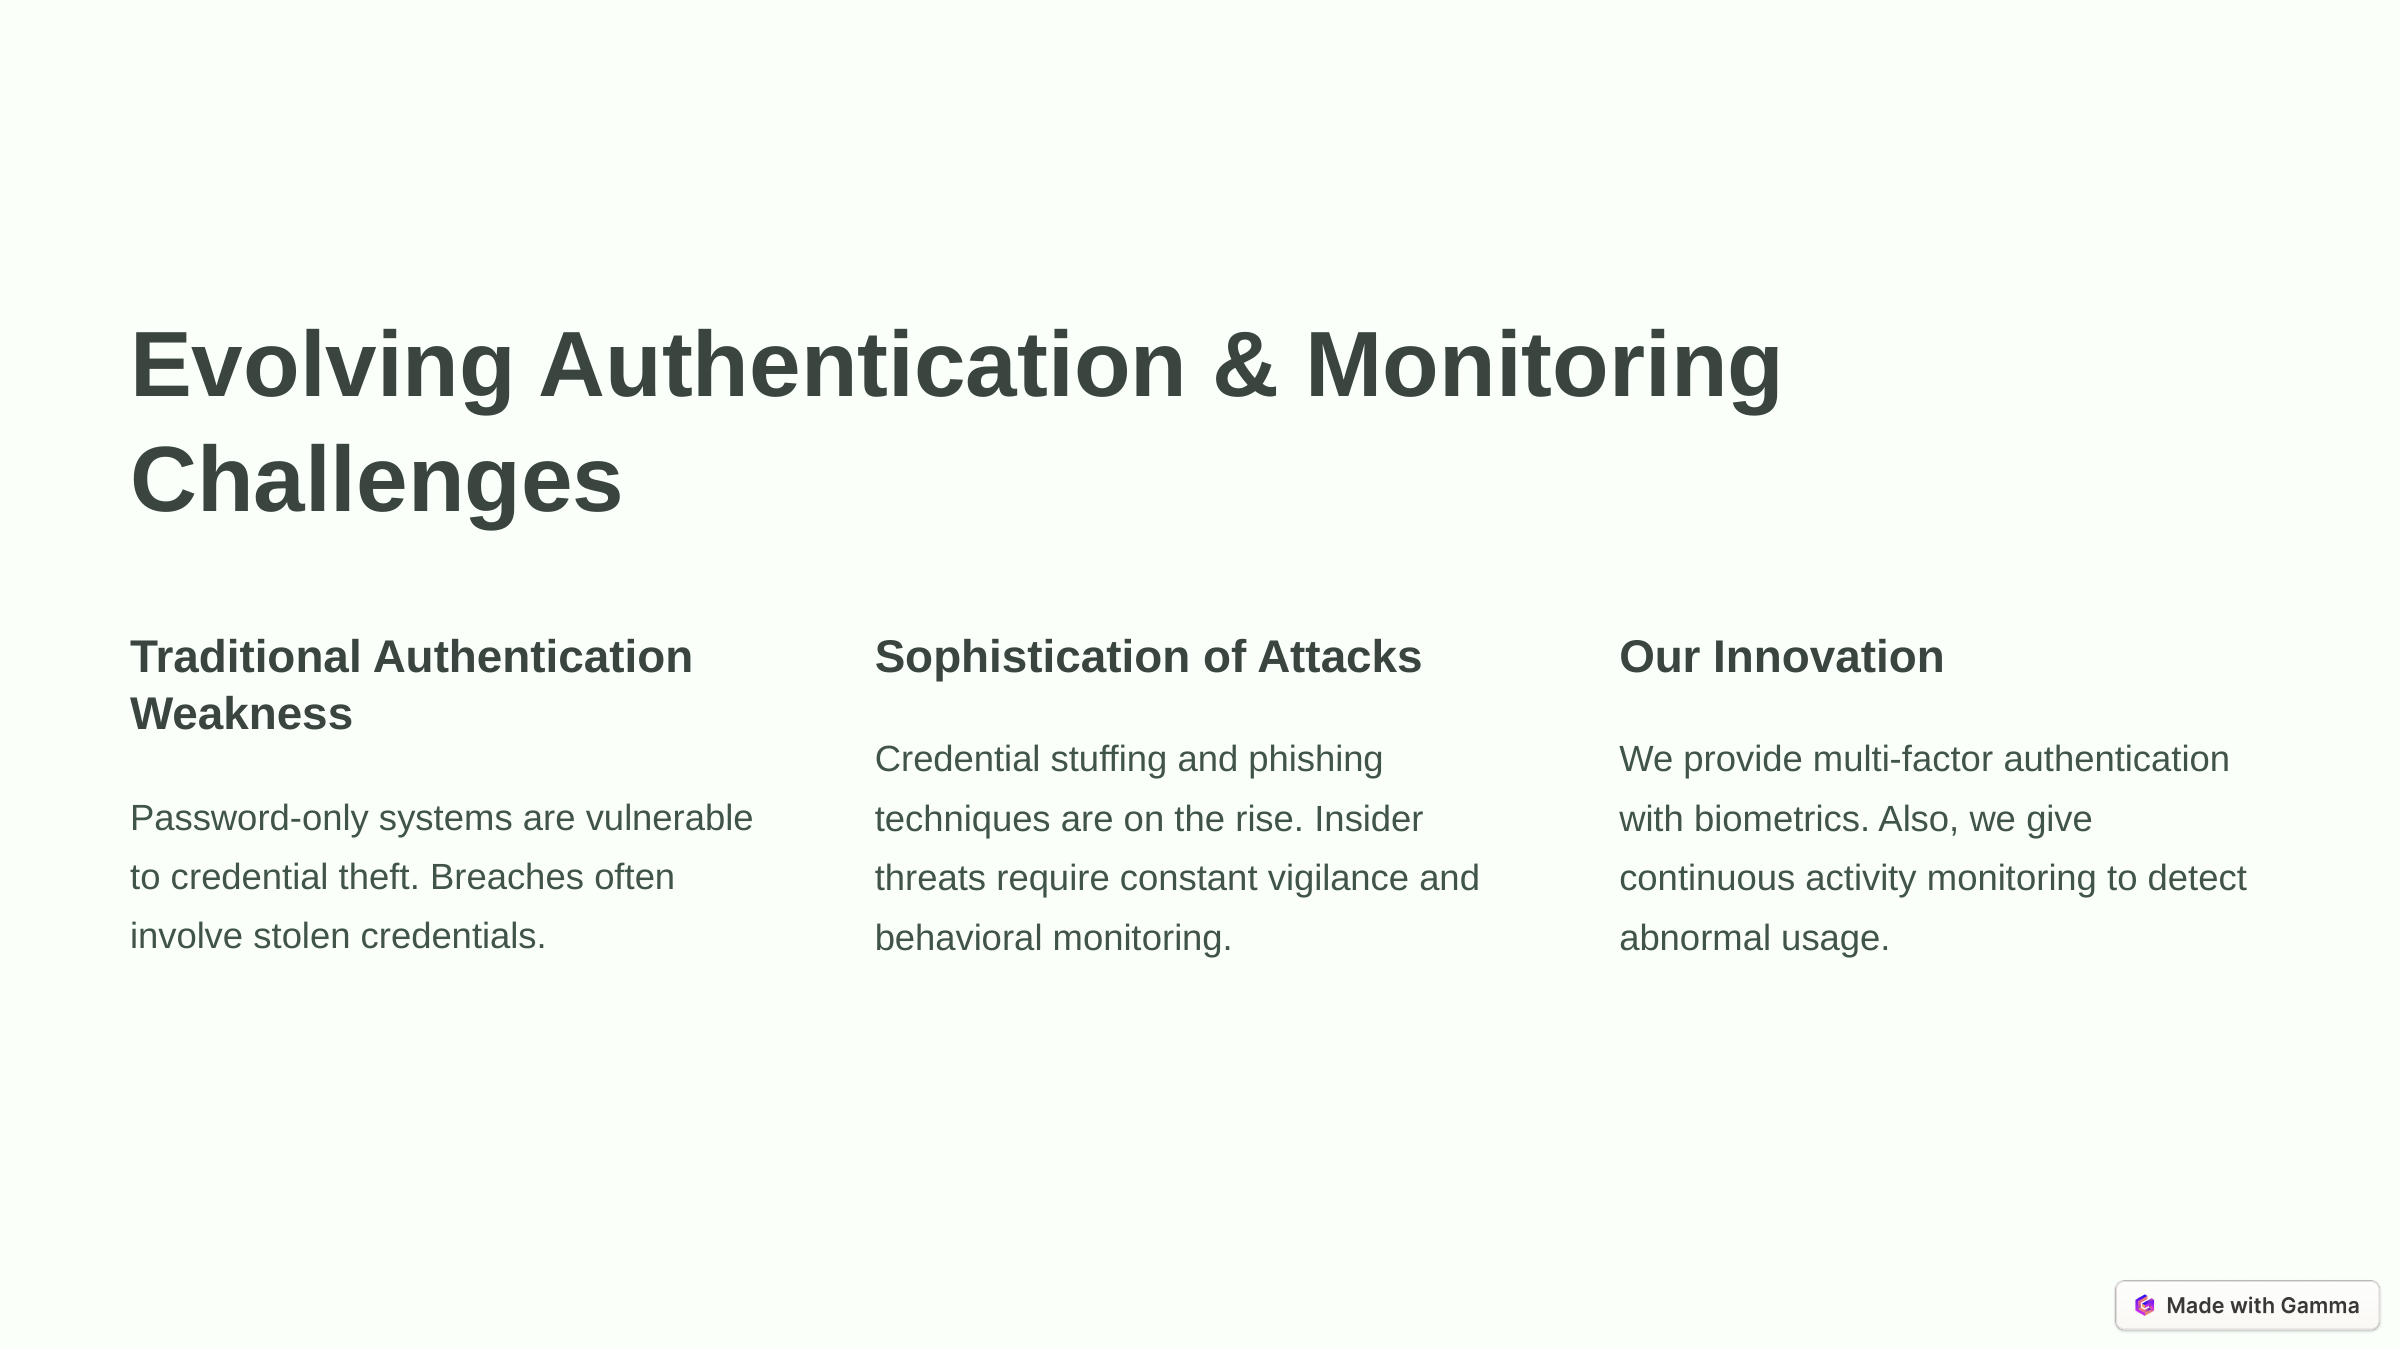

Evolving Authentication & Monitoring Challenges
Traditional Authentication Weakness
Sophistication of Attacks
Our Innovation
Credential stuffing and phishing techniques are on the rise. Insider threats require constant vigilance and behavioral monitoring.
We provide multi-factor authentication with biometrics. Also, we give continuous activity monitoring to detect abnormal usage.
Password-only systems are vulnerable to credential theft. Breaches often involve stolen credentials.